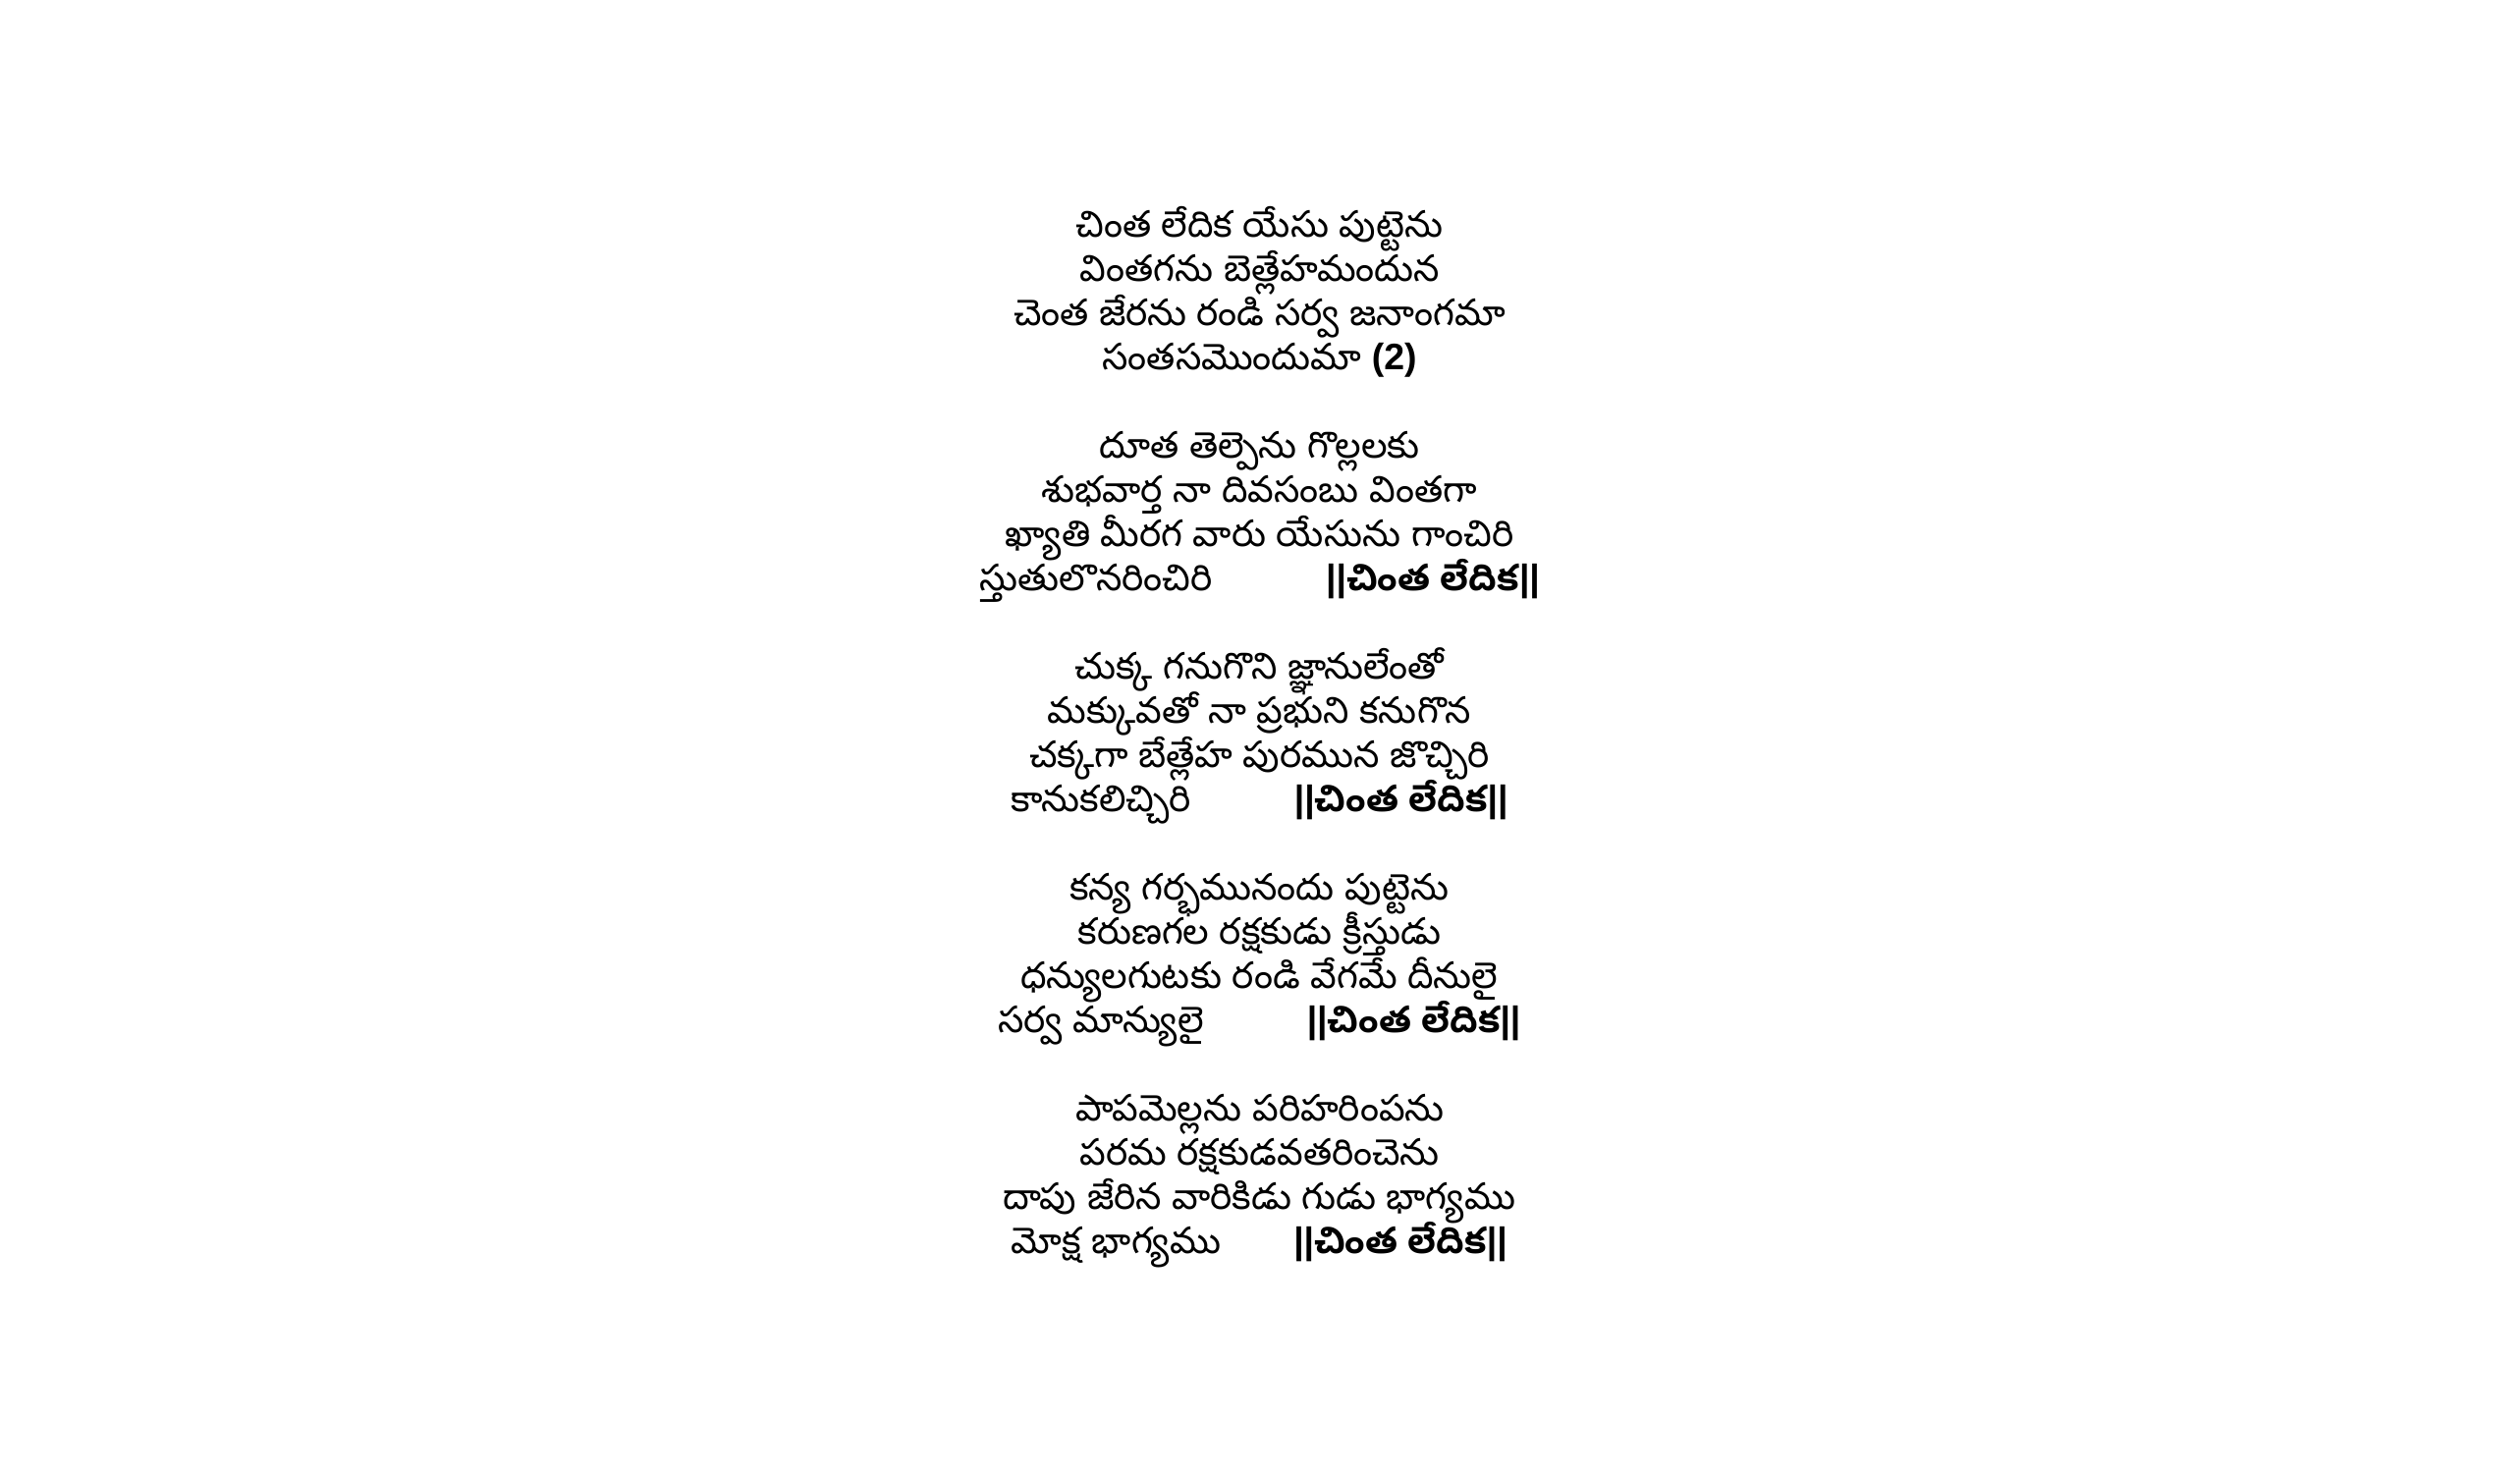

చింత లేదిక యేసు పుట్టెను
వింతగను బెత్లేహమందున
చెంత జేరను రండి సర్వ జనాంగమా
సంతసమొందుమా (2)

దూత తెల్పెను గొల్లలకు
శుభవార్త నా దివసంబు వింతగా
ఖ్యాతి మీరగ వారు యేసును గాంచిరి
స్తుతులొనరించిరి           ||చింత లేదిక||

చుక్క గనుగొని జ్ఞానులేంతో
మక్కువతో నా ప్రభుని కనుగొన
చక్కగా బేత్లేహ పురమున జొచ్చిరి
కానుకలిచ్చిరి          ||చింత లేదిక||

కన్య గర్భమునందు పుట్టెను
కరుణగల రక్షకుడు క్రీస్తుడు
ధన్యులగుటకు రండి వేగమే దీనులై
సర్వ మాన్యులై          ||చింత లేదిక||

పాపమెల్లను పరిహరింపను
పరమ రక్షకుడవతరించెను
దాపు జేరిన వారికిడు గుడు భాగ్యము
మోక్ష భాగ్యము       ||చింత లేదిక||